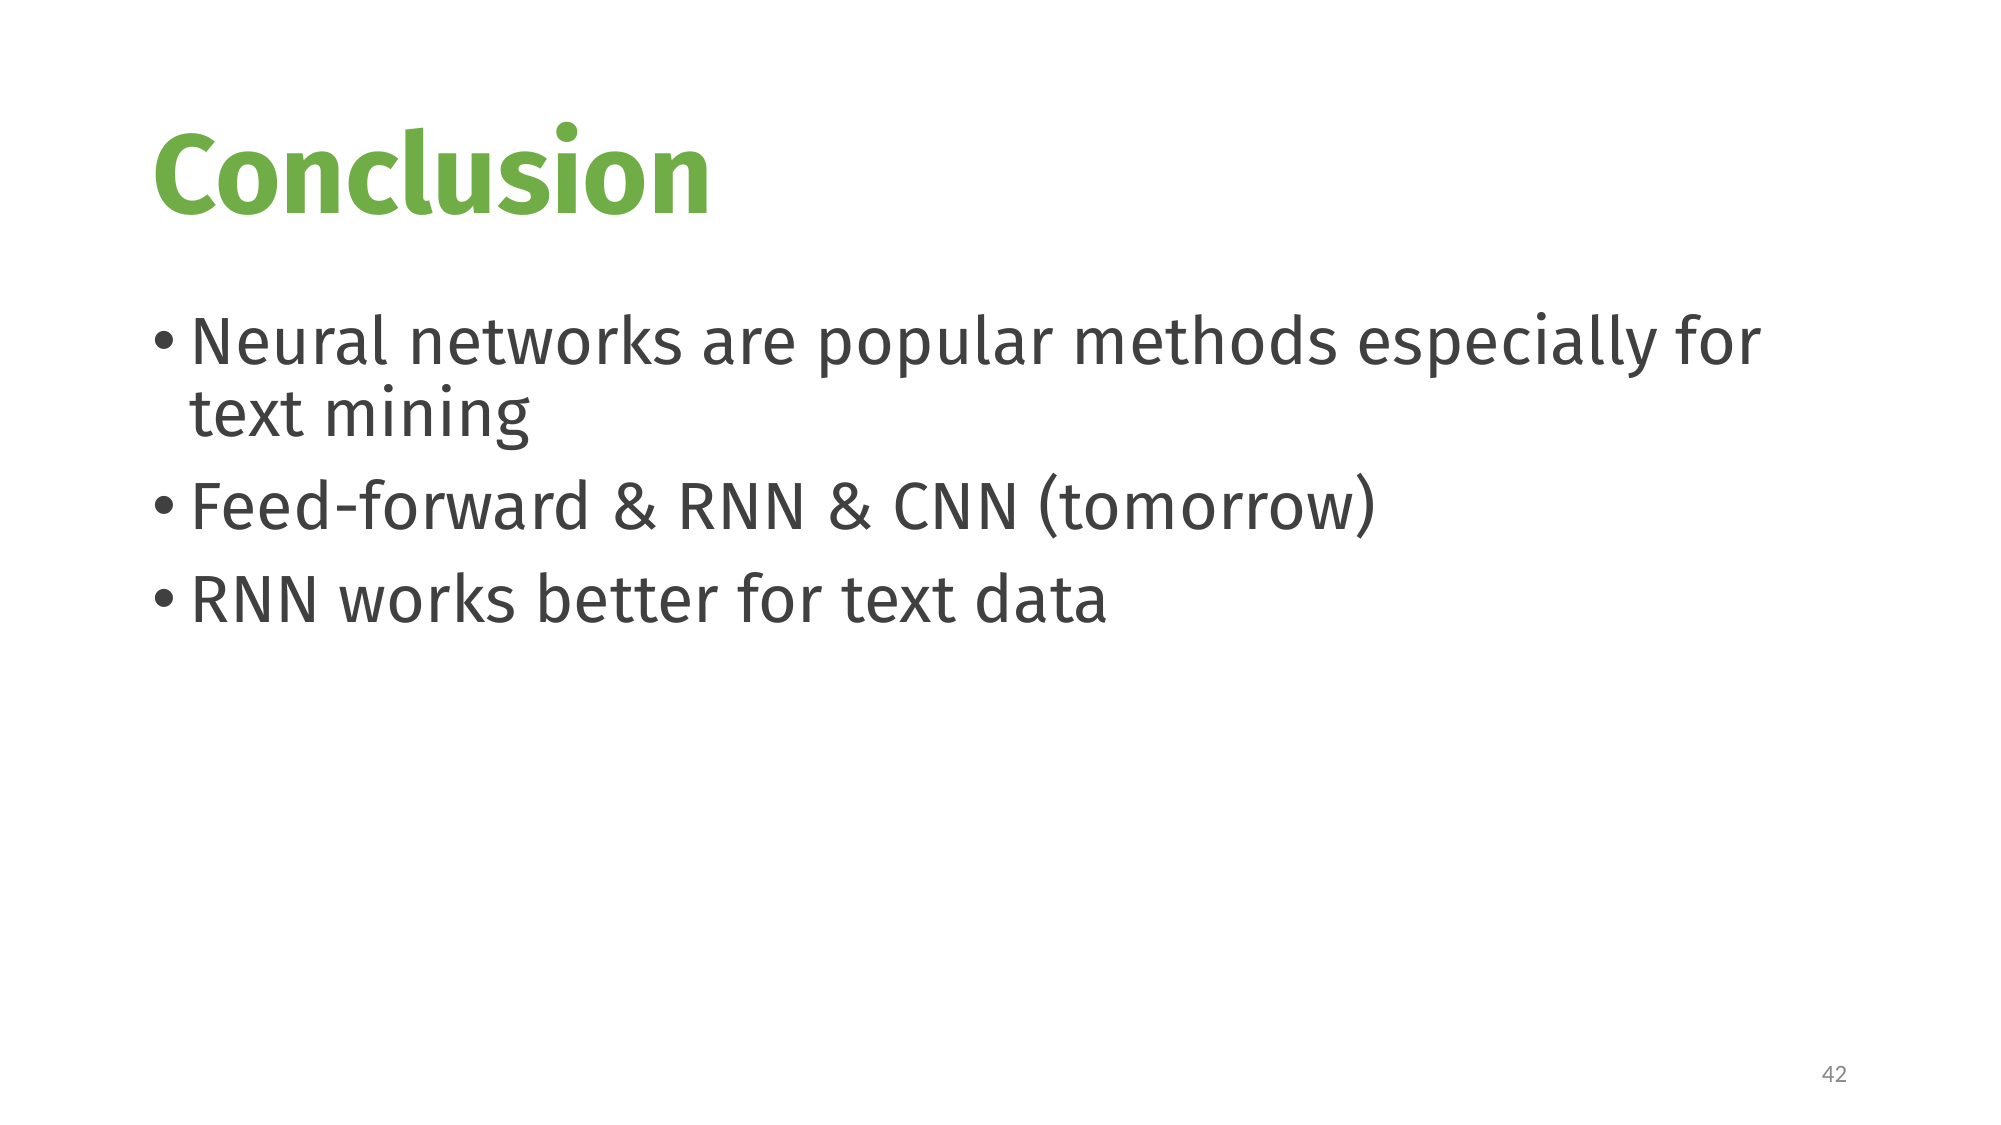

# Conclusion
Neural networks are popular methods especially for text mining
Feed-forward & RNN & CNN (tomorrow)
RNN works better for text data
42